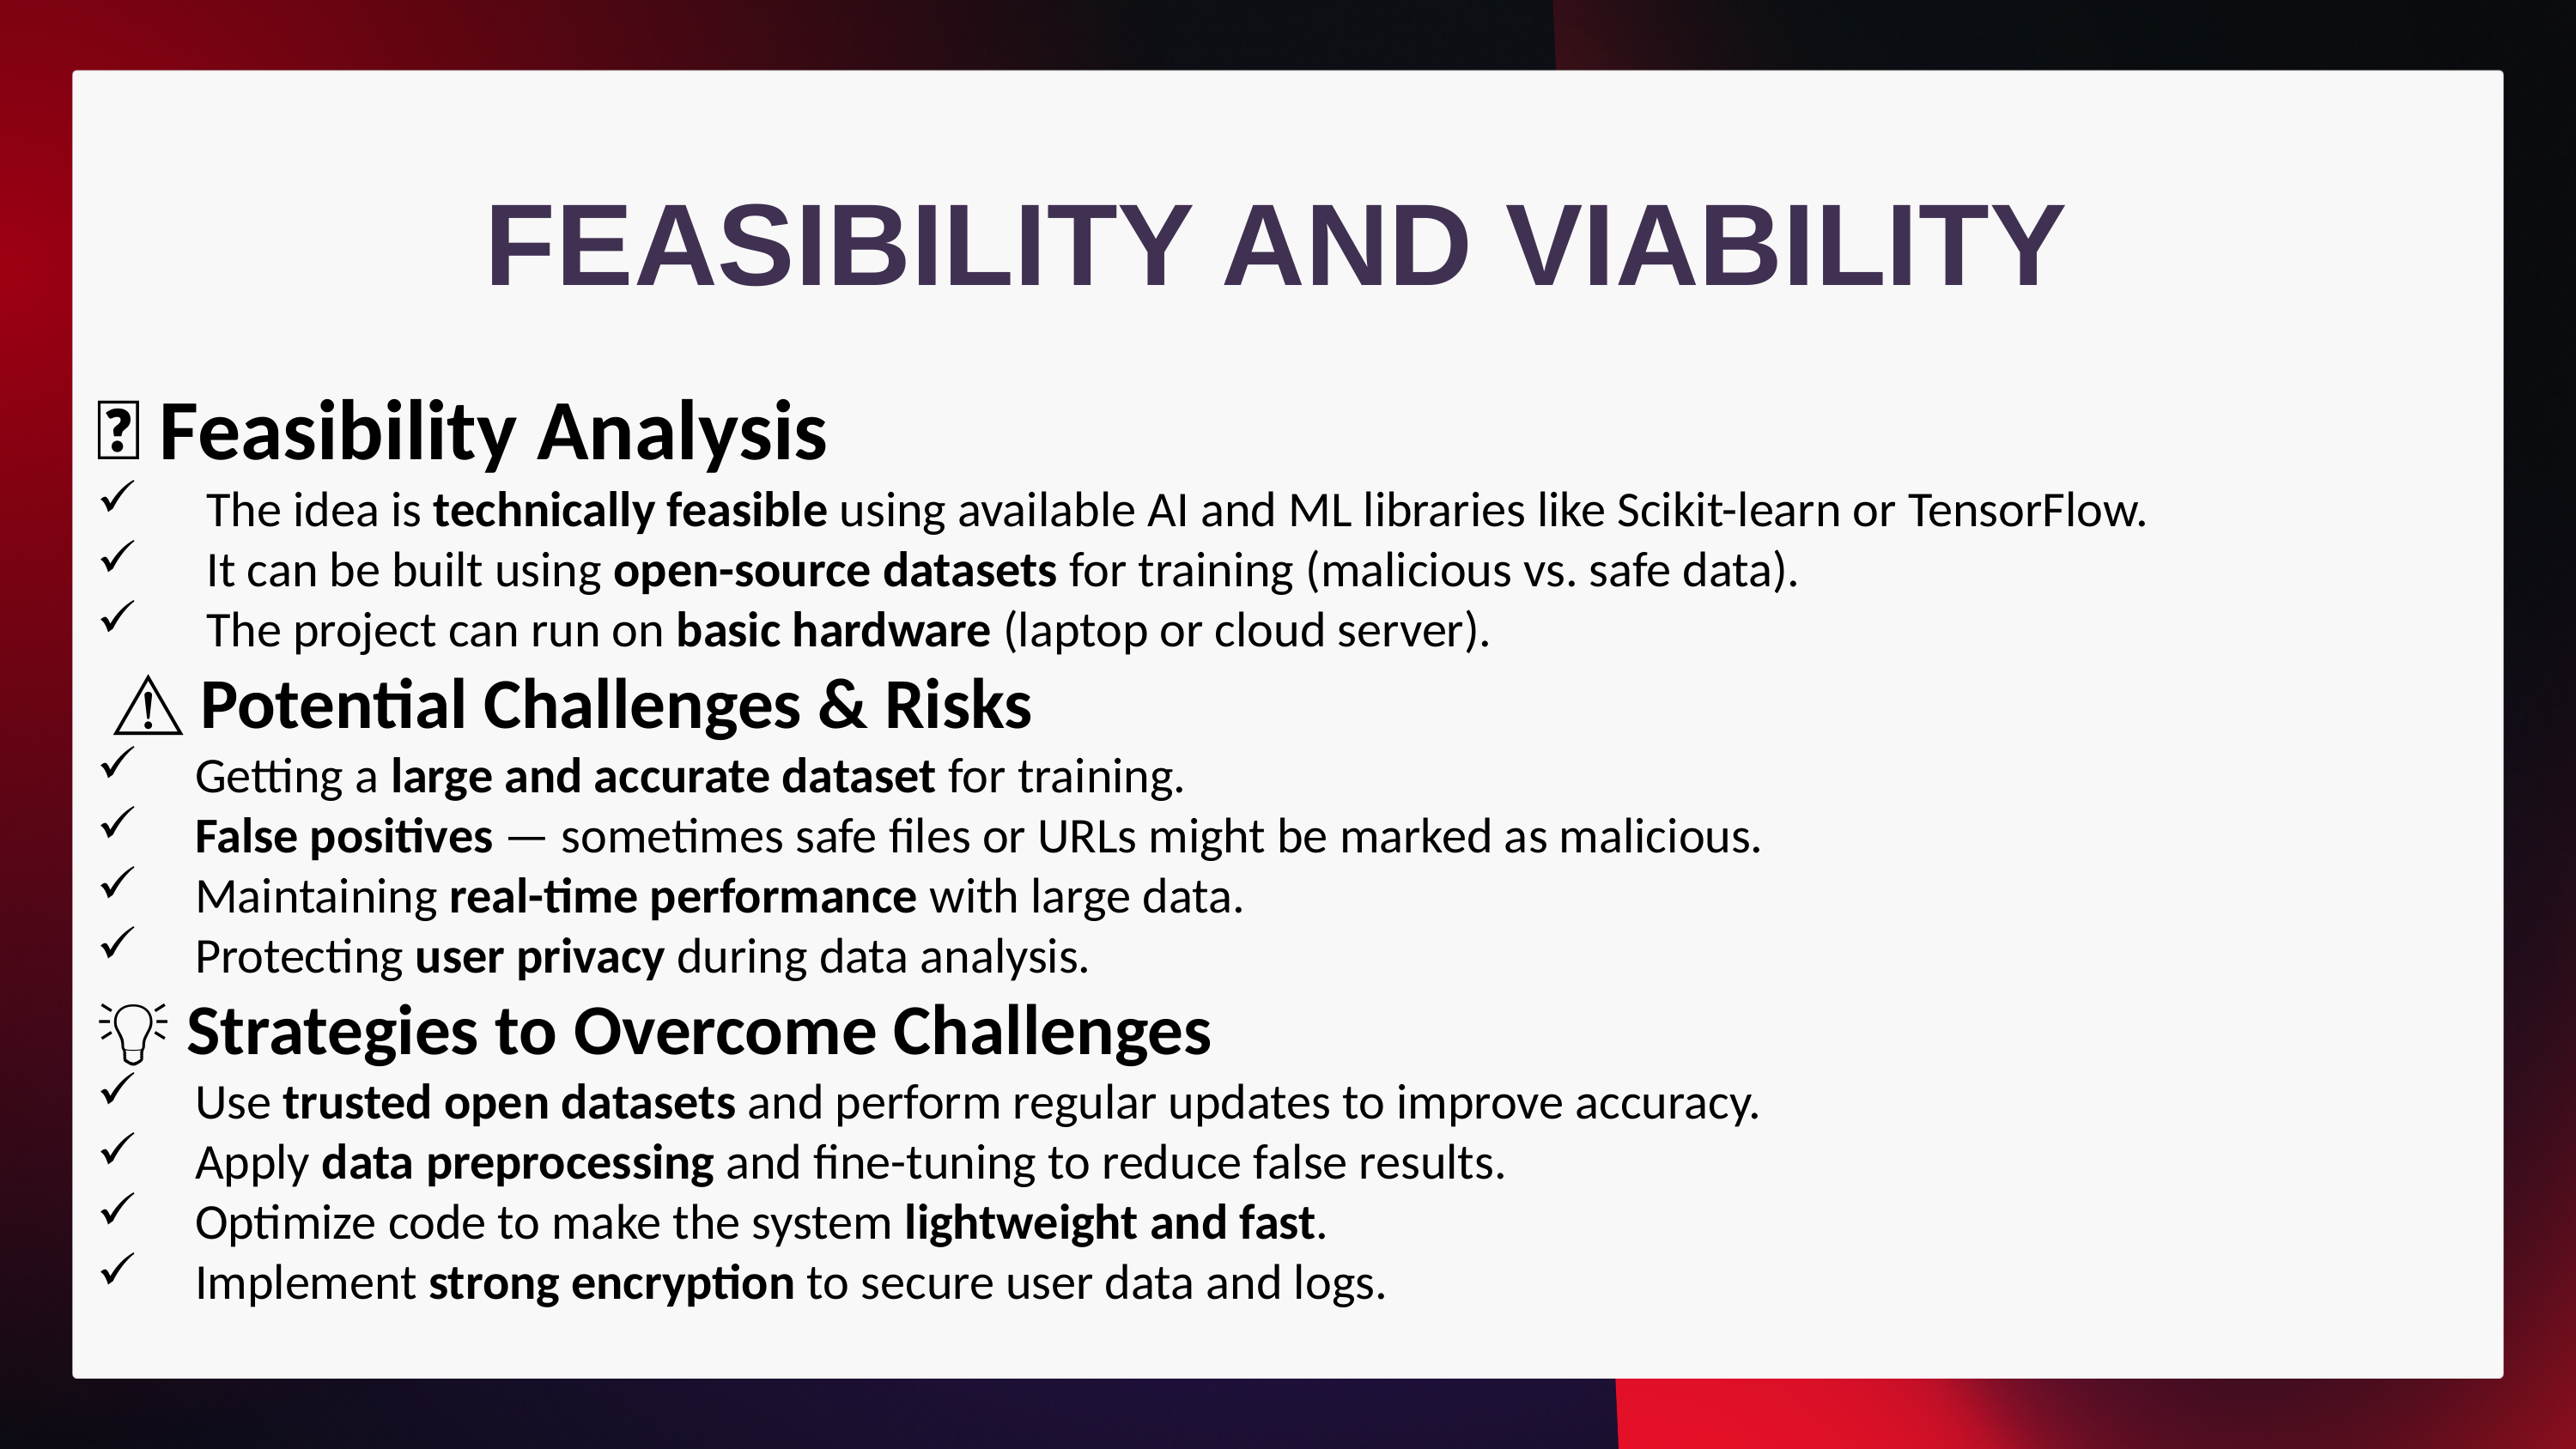

FEASIBILITY AND VIABILITY

🧩 Feasibility Analysis
    The idea is technically feasible using available AI and ML libraries like Scikit-learn or TensorFlow.
    It can be built using open-source datasets for training (malicious vs. safe data).
    The project can run on basic hardware (laptop or cloud server).
 ⚠️ Potential Challenges & Risks
   Getting a large and accurate dataset for training.
   False positives — sometimes safe files or URLs might be marked as malicious.
   Maintaining real-time performance with large data.
   Protecting user privacy during data analysis.
💡 Strategies to Overcome Challenges
   Use trusted open datasets and perform regular updates to improve accuracy.
   Apply data preprocessing and fine-tuning to reduce false results.
   Optimize code to make the system lightweight and fast.
   Implement strong encryption to secure user data and logs.

Potential challenges and risks
Strategies for overcoming these challenges